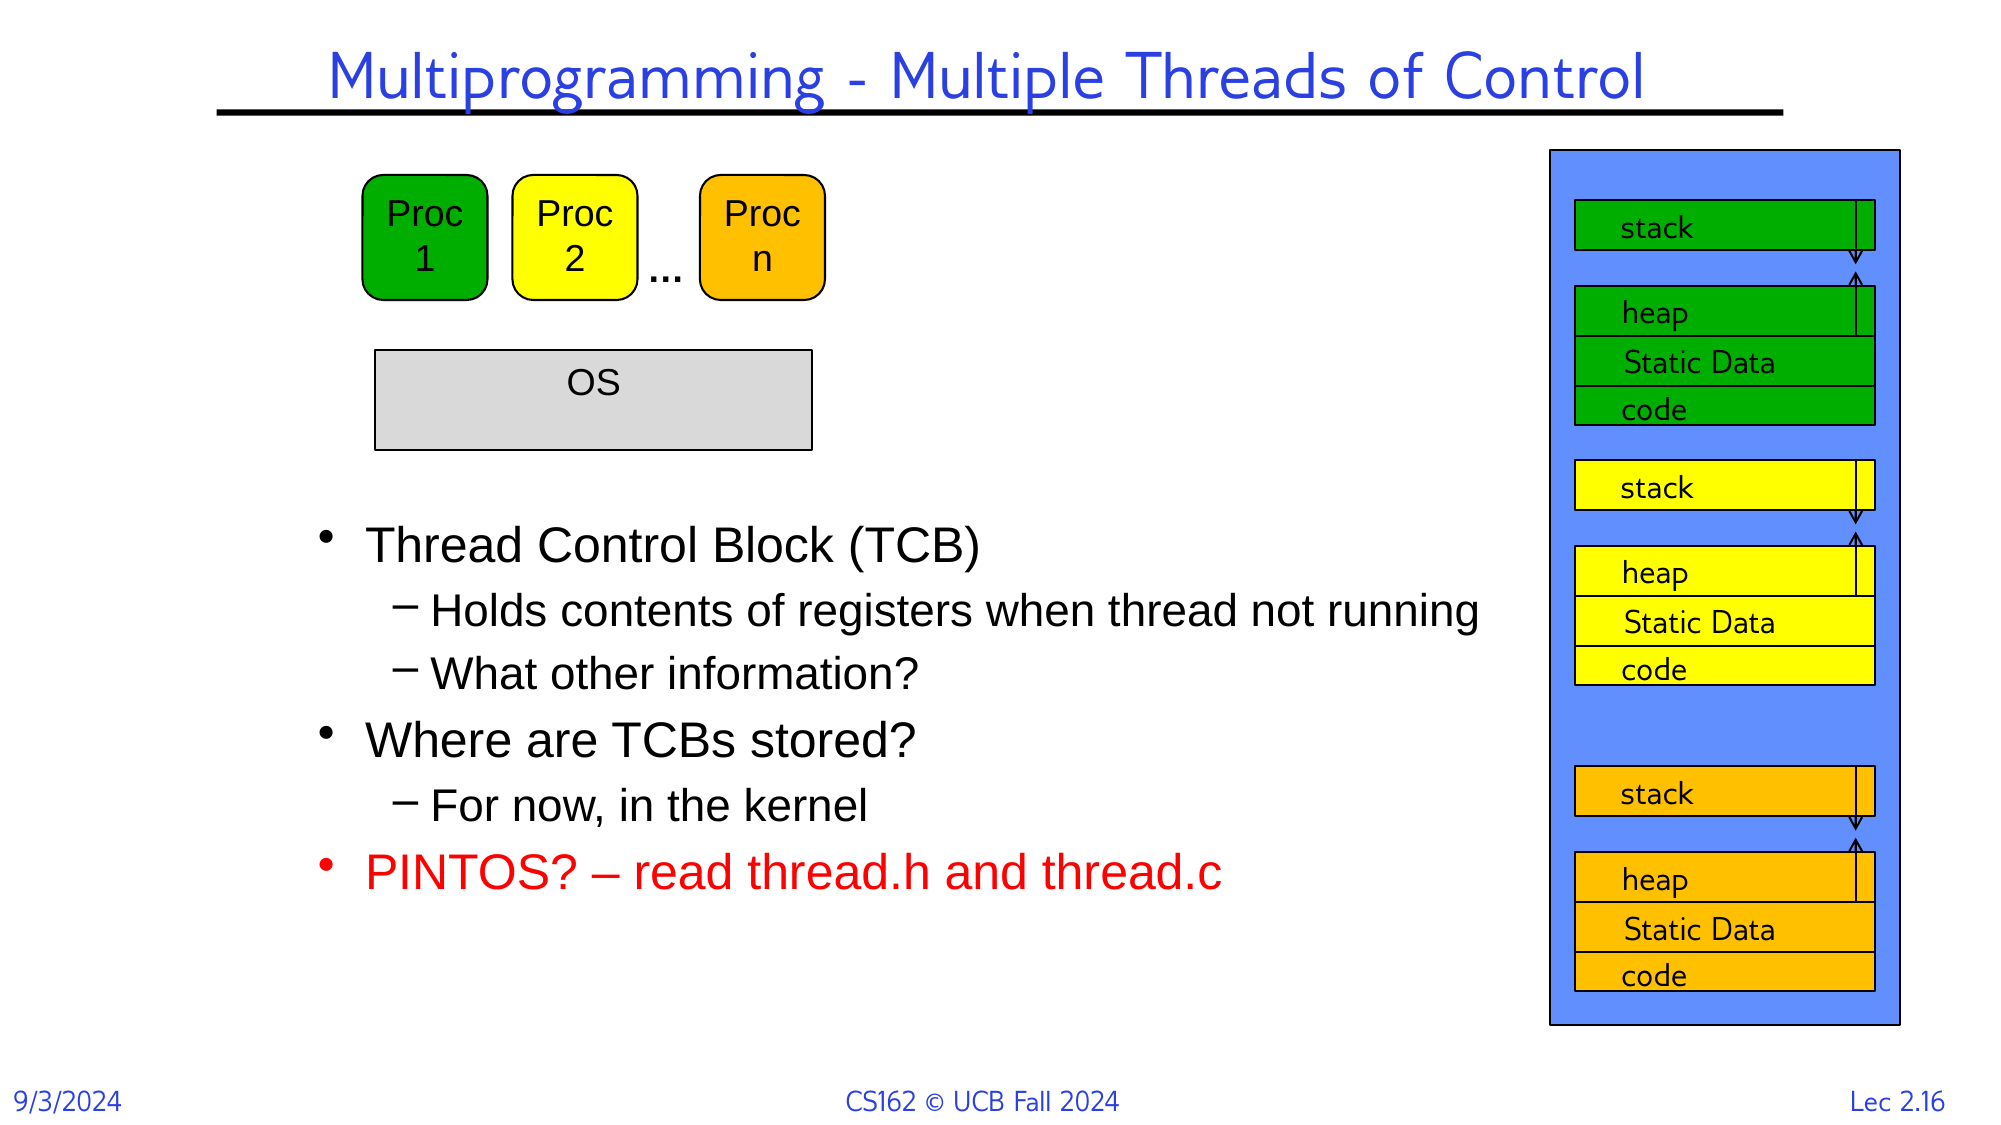

# Multiprogramming - Multiple Threads of Control

stack

heap

Static Data

code

stack

heap

Static Data

code

stack

heap

Static Data

code

Proc 1
Proc 2
Proc n
…
OS
Thread Control Block (TCB)
Holds contents of registers when thread not running
What other information?
Where are TCBs stored?
For now, in the kernel
PINTOS? – read thread.h and thread.c